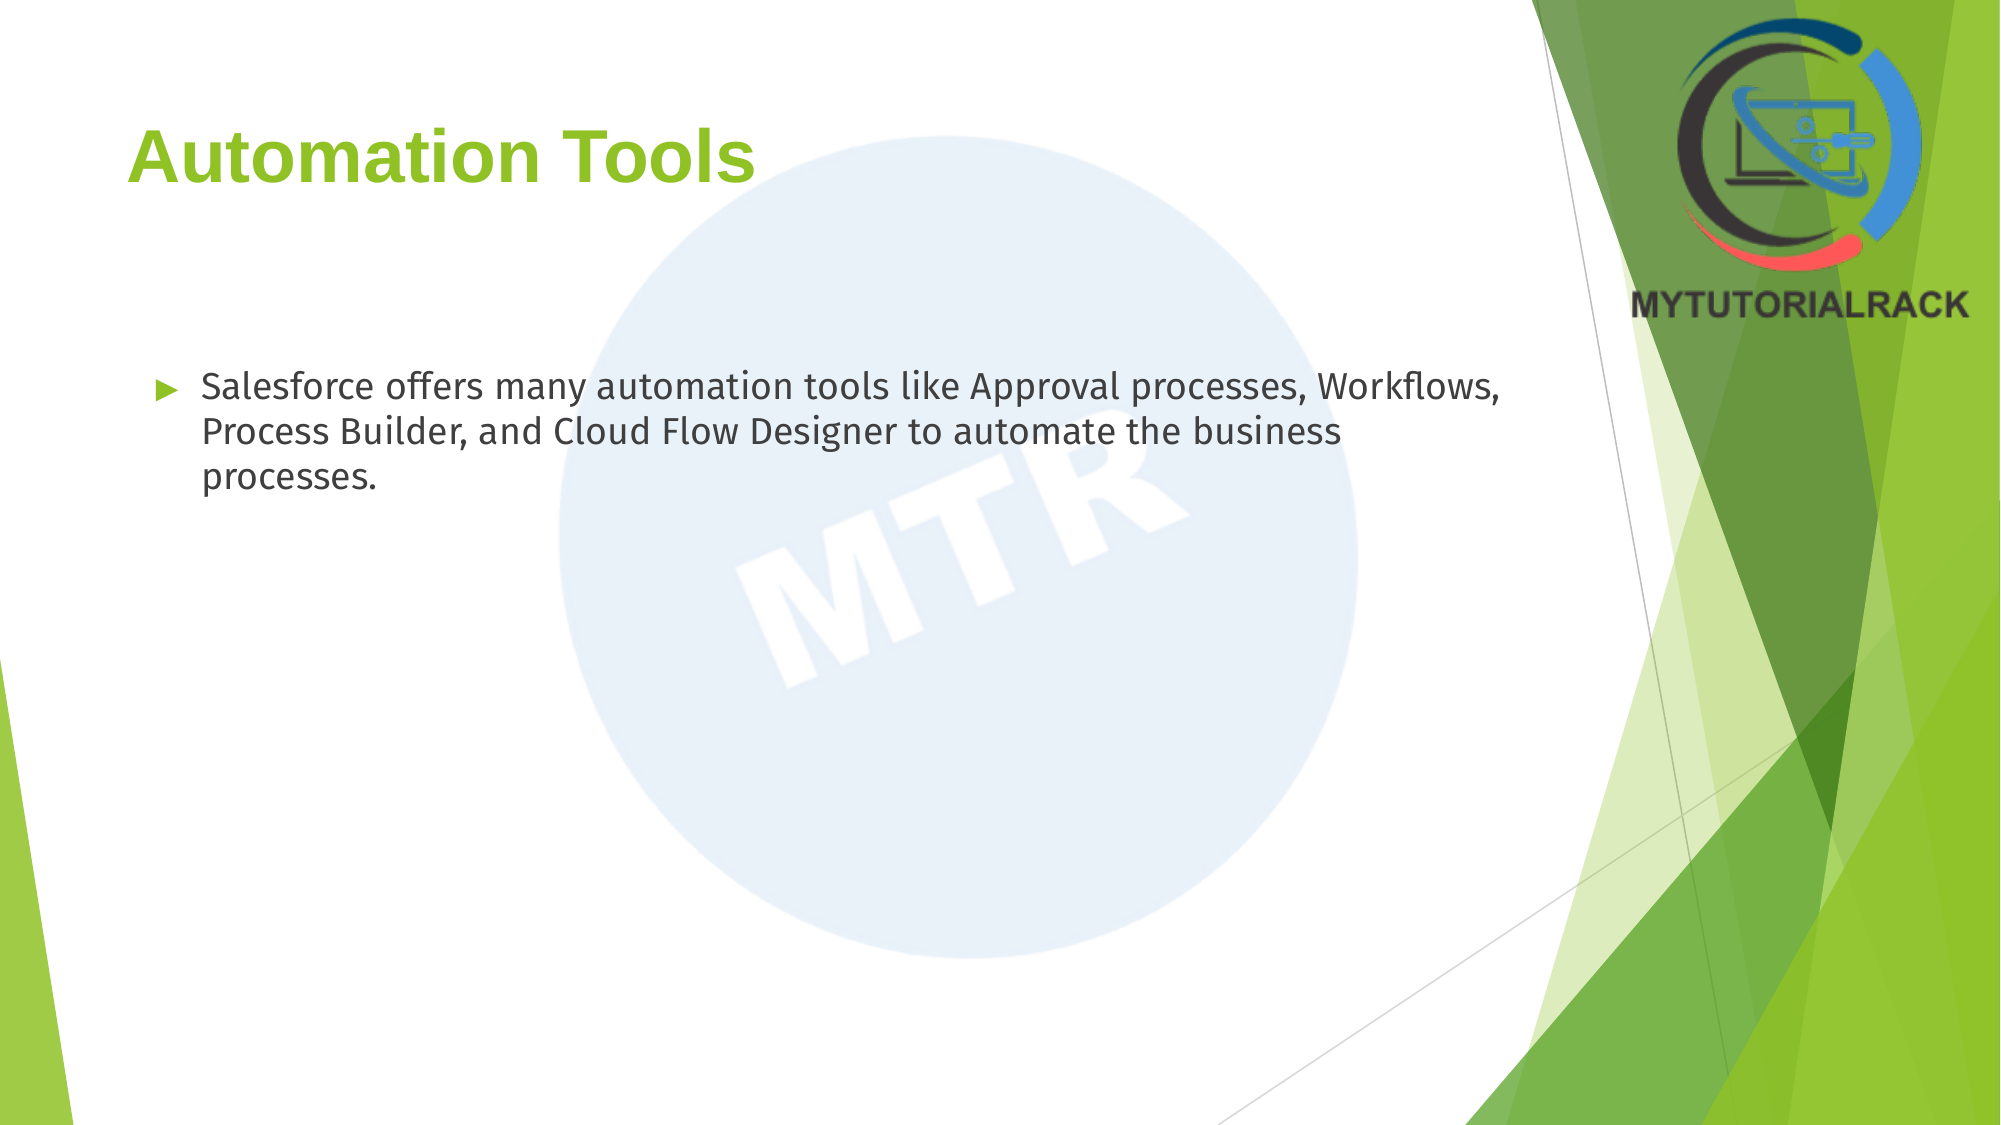

# Automation Tools

Salesforce offers many automation tools like Approval processes, Workflows, Process Builder, and Cloud Flow Designer to automate the business processes.